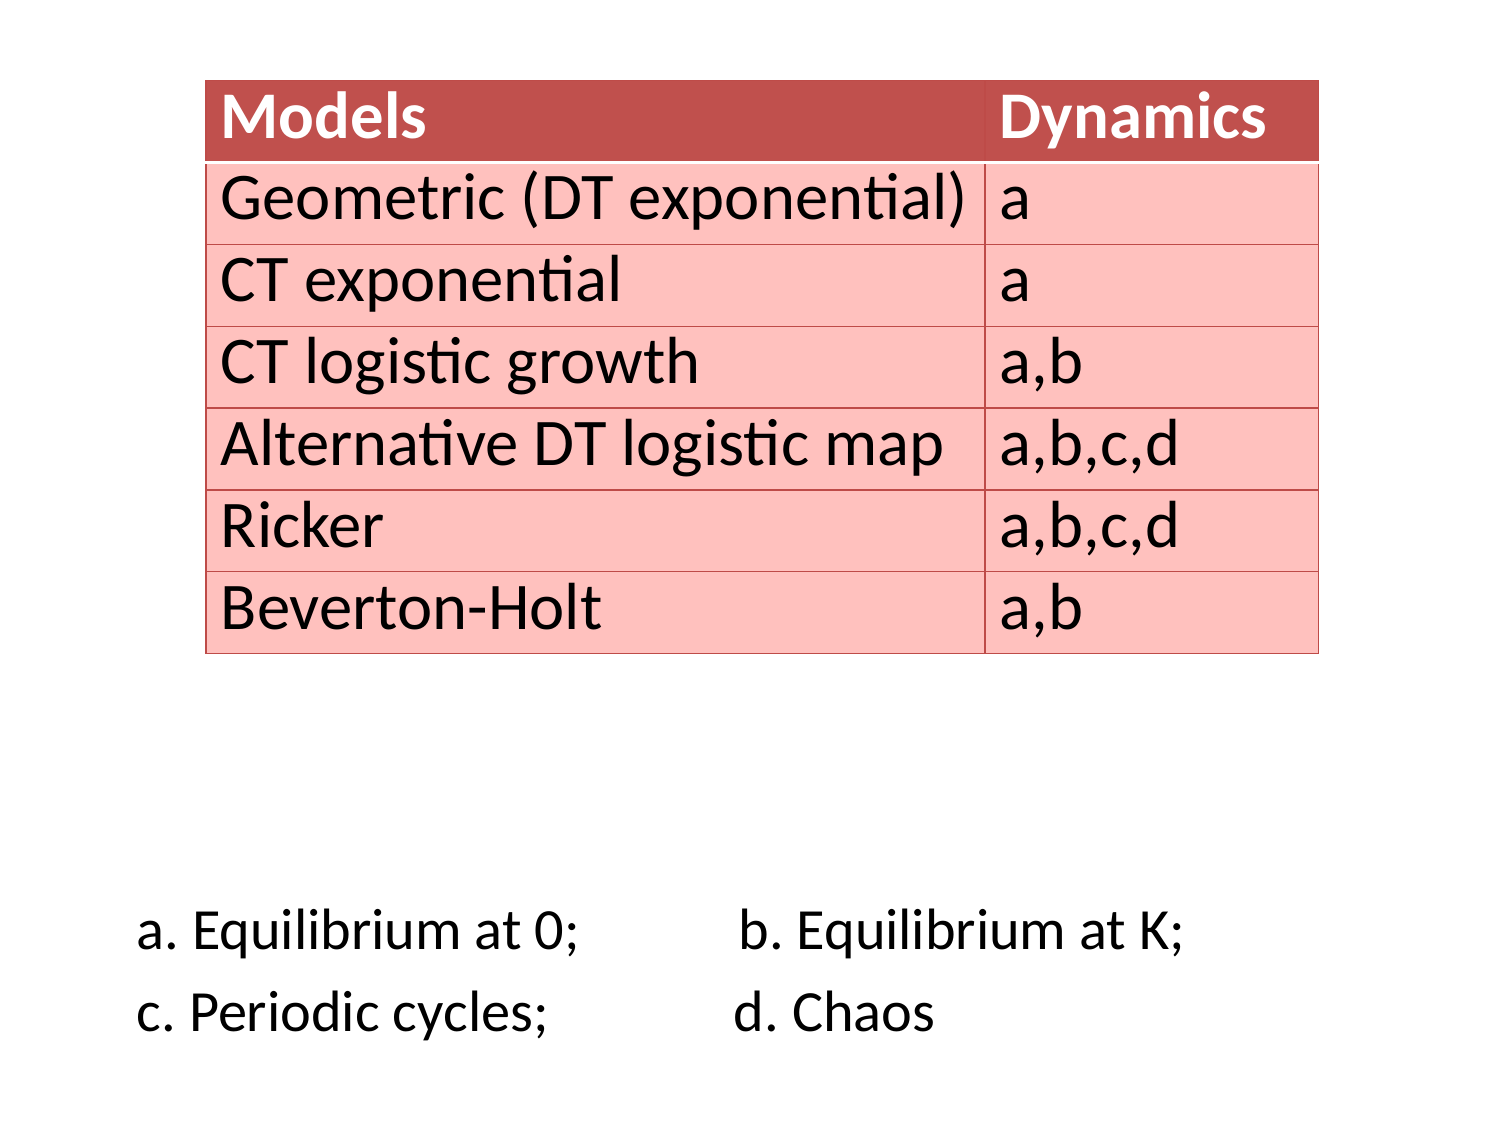

| Models | Dynamics |
| --- | --- |
| Geometric (DT exponential) | a |
| CT exponential | a |
| CT logistic growth | a,b |
| Alternative DT logistic map | a,b,c,d |
| Ricker | a,b,c,d |
| Beverton-Holt | a,b |
a. Equilibrium at 0;            b. Equilibrium at K;
c. Periodic cycles;              d. Chaos